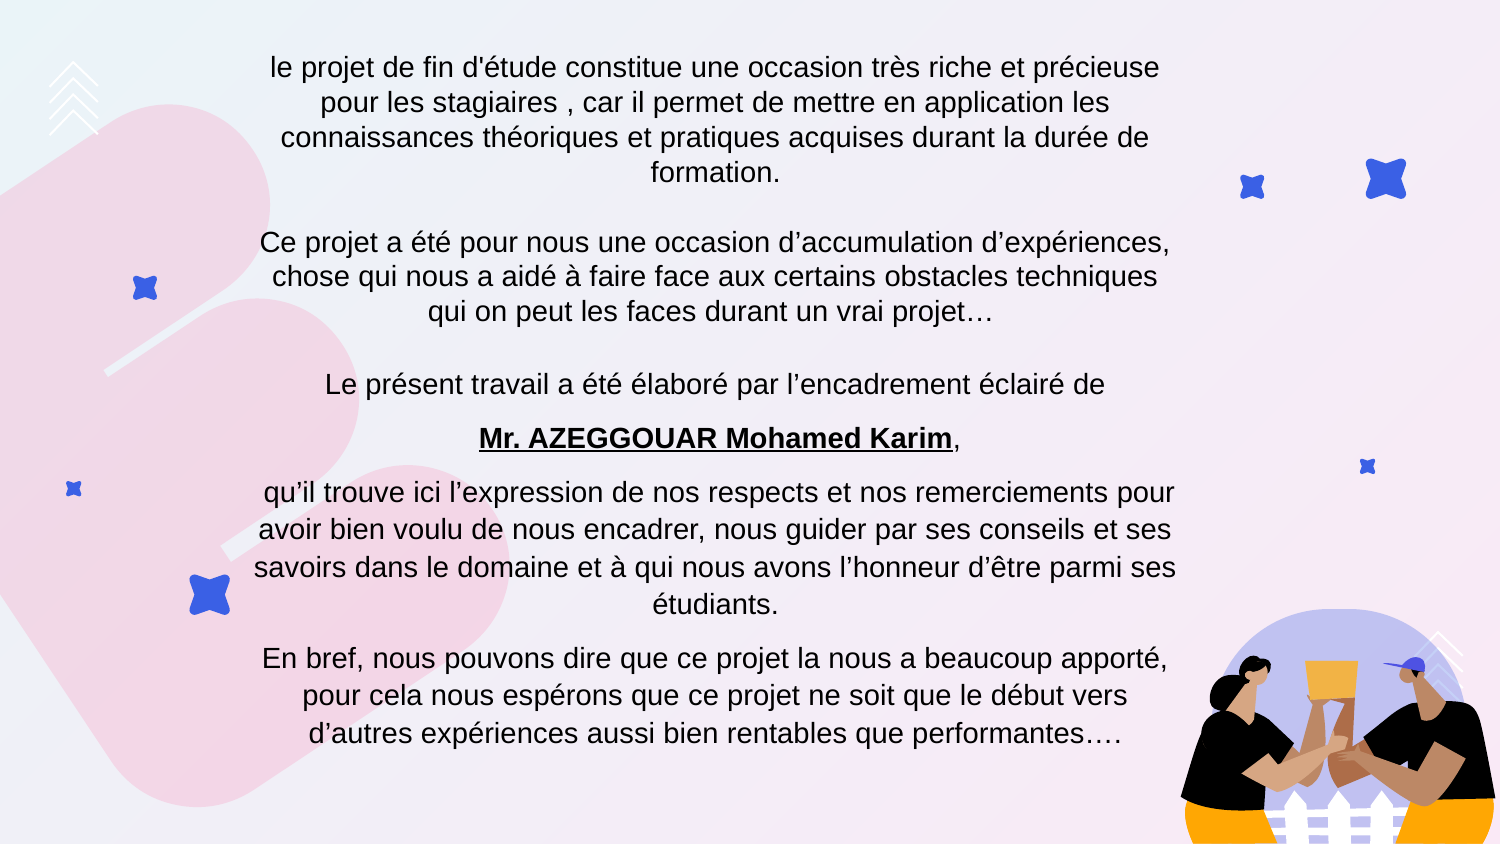

le projet de fin d'étude constitue une occasion très riche et précieuse pour les stagiaires , car il permet de mettre en application les connaissances théoriques et pratiques acquises durant la durée de formation.

Ce projet a été pour nous une occasion d’accumulation d’expériences, chose qui nous a aidé à faire face aux certains obstacles techniques qui on peut les faces durant un vrai projet…

Le présent travail a été élaboré par l’encadrement éclairé de
 Mr. AZEGGOUAR Mohamed Karim,
 qu’il trouve ici l’expression de nos respects et nos remerciements pour avoir bien voulu de nous encadrer, nous guider par ses conseils et ses savoirs dans le domaine et à qui nous avons l’honneur d’être parmi ses étudiants.
En bref, nous pouvons dire que ce projet la nous a beaucoup apporté, pour cela nous espérons que ce projet ne soit que le début vers d’autres expériences aussi bien rentables que performantes….